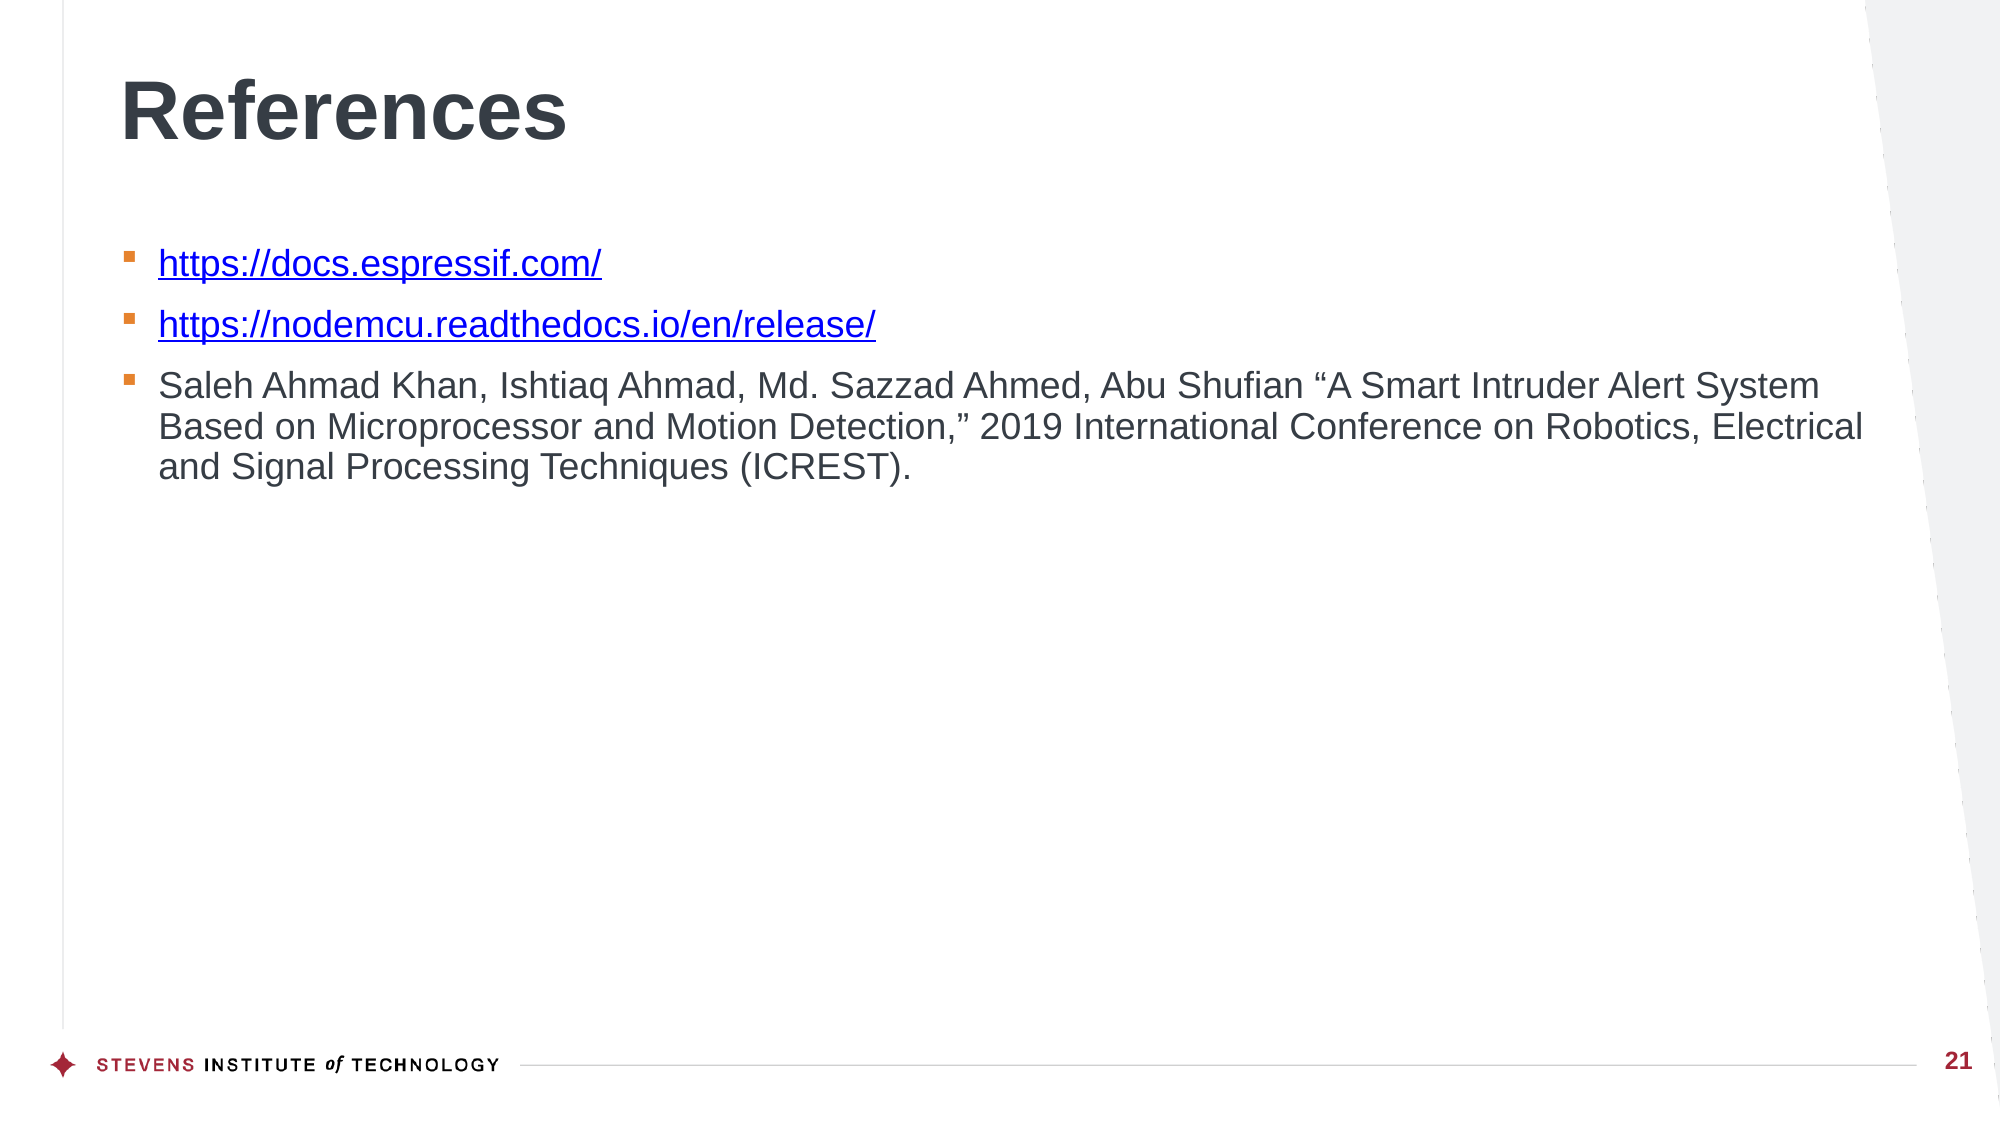

# References
https://docs.espressif.com/
https://nodemcu.readthedocs.io/en/release/
Saleh Ahmad Khan, Ishtiaq Ahmad, Md. Sazzad Ahmed, Abu Shufian “A Smart Intruder Alert System Based on Microprocessor and Motion Detection,” 2019 International Conference on Robotics, Electrical and Signal Processing Techniques (ICREST).
21